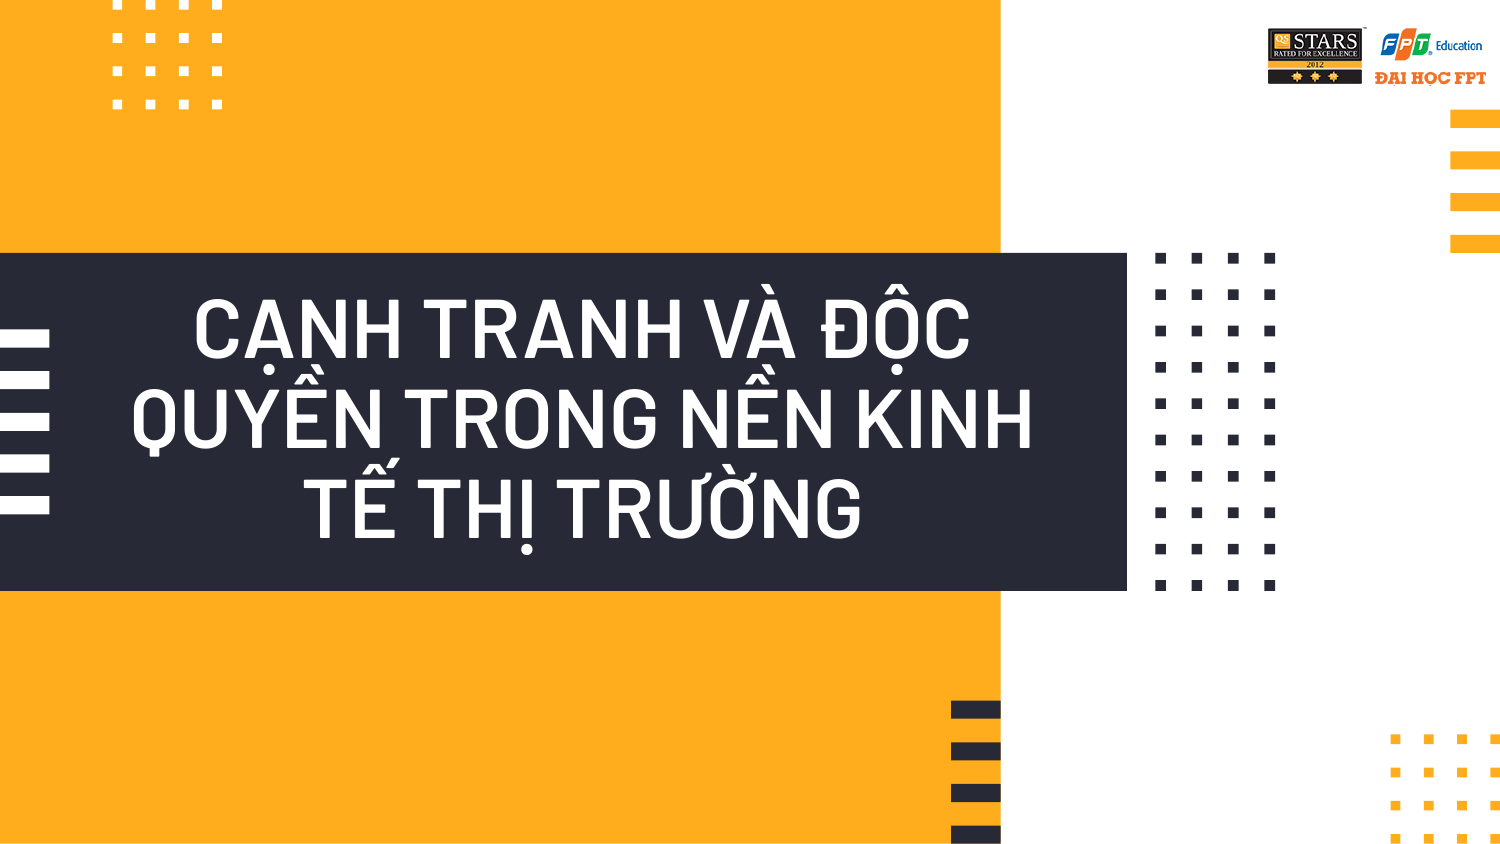

# CẠNH TRANH VÀ ĐỘC QUYỀN TRONG NỀN KINH TẾ THỊ TRƯỜNG